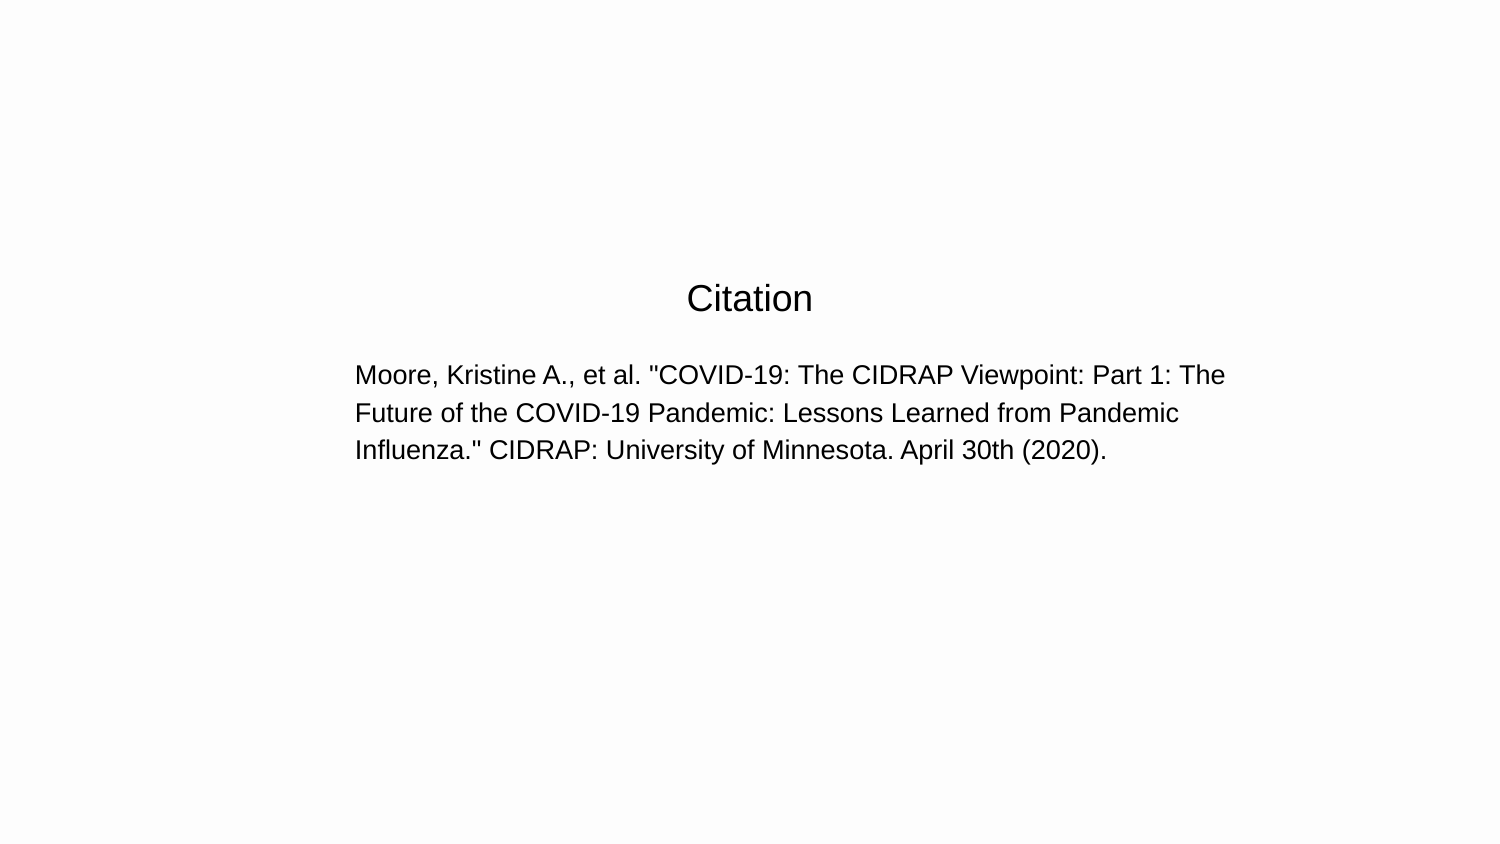

# Citation
Moore, Kristine A., et al. "COVID‐19: The CIDRAP Viewpoint: Part 1: The Future of the COVID‐19 Pandemic: Lessons Learned from Pandemic Influenza." CIDRAP: University of Minnesota. April 30th (2020).